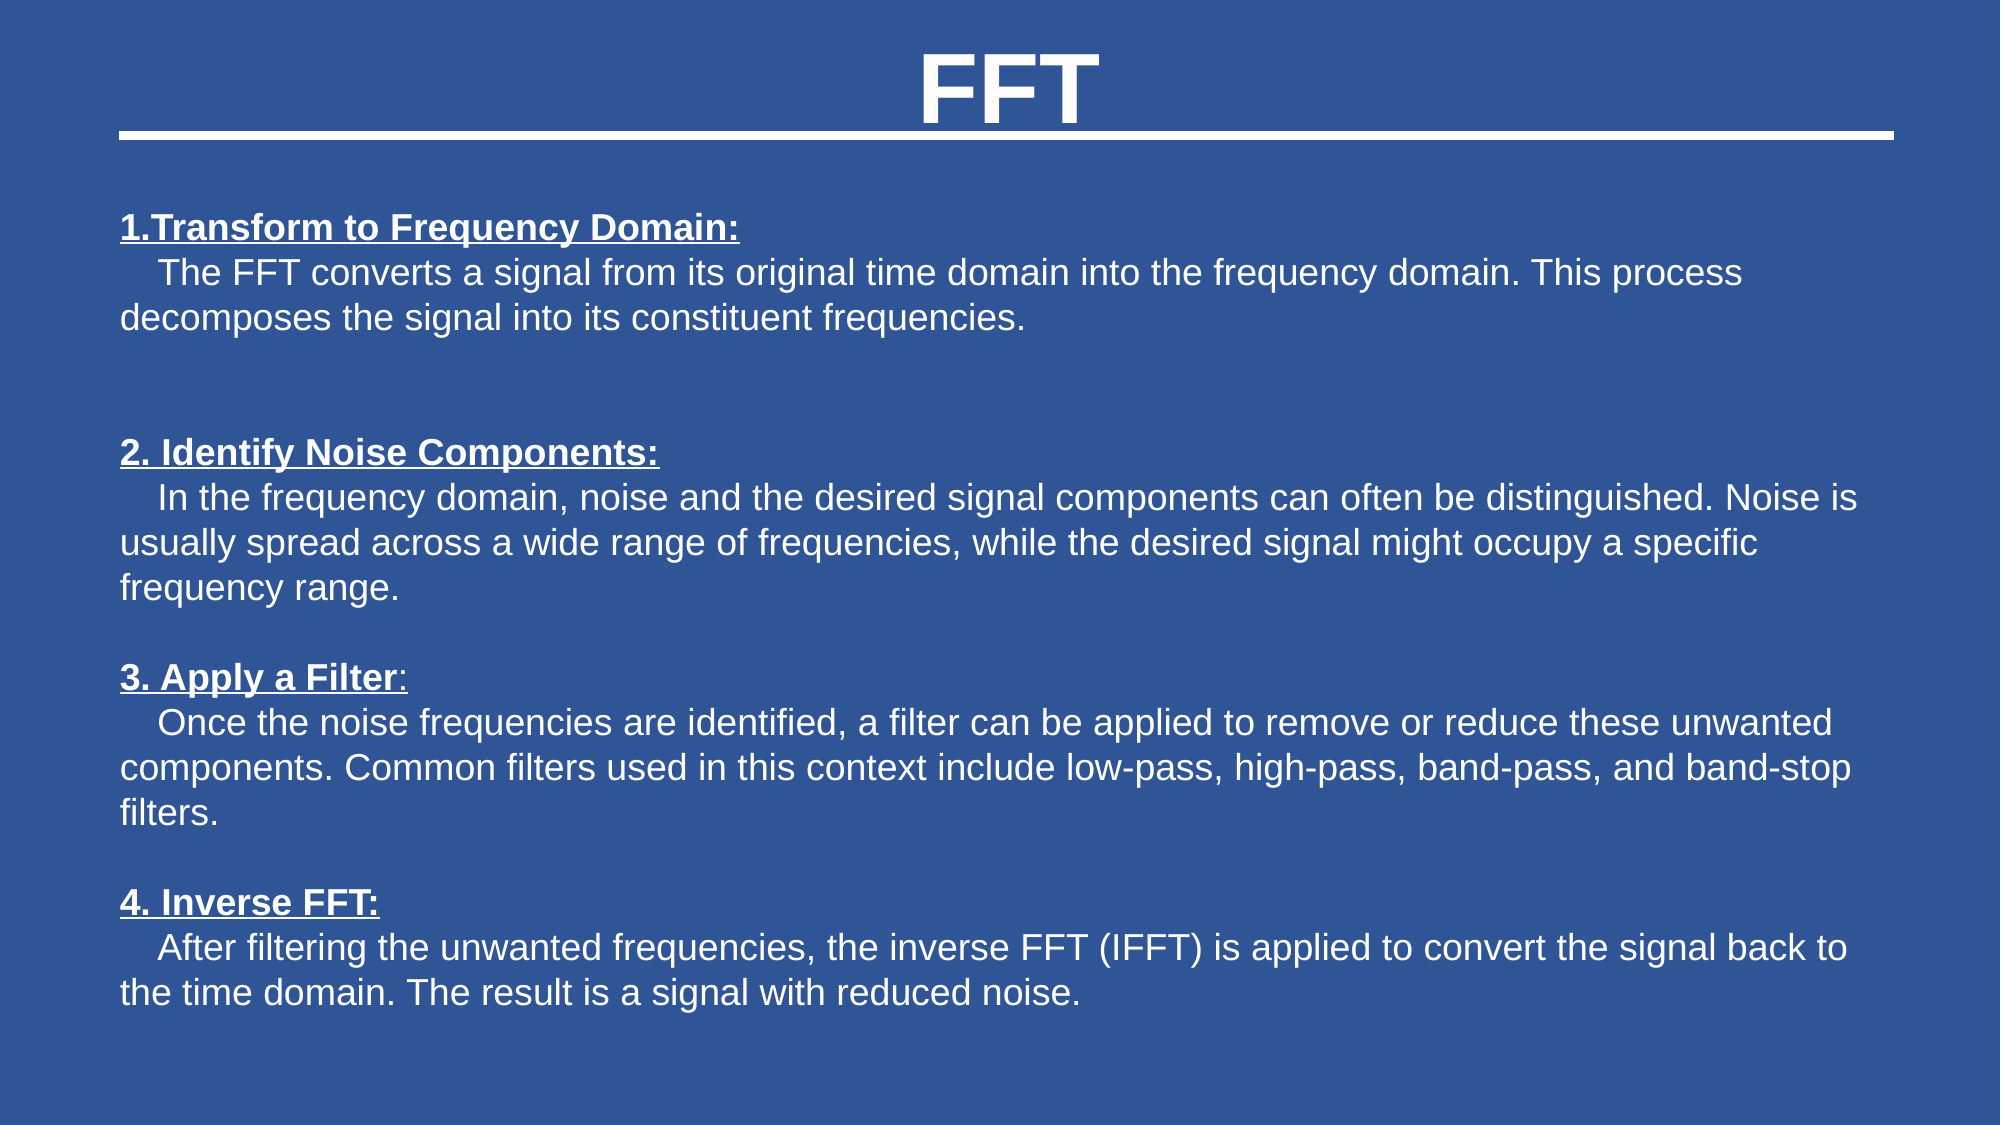

FFT
1.Transform to Frequency Domain:
 The FFT converts a signal from its original time domain into the frequency domain. This process decomposes the signal into its constituent frequencies.

2. Identify Noise Components:
 In the frequency domain, noise and the desired signal components can often be distinguished. Noise is usually spread across a wide range of frequencies, while the desired signal might occupy a specific frequency range.

3. Apply a Filter:
 Once the noise frequencies are identified, a filter can be applied to remove or reduce these unwanted components. Common filters used in this context include low-pass, high-pass, band-pass, and band-stop filters.

4. Inverse FFT:
 After filtering the unwanted frequencies, the inverse FFT (IFFT) is applied to convert the signal back to the time domain. The result is a signal with reduced noise.